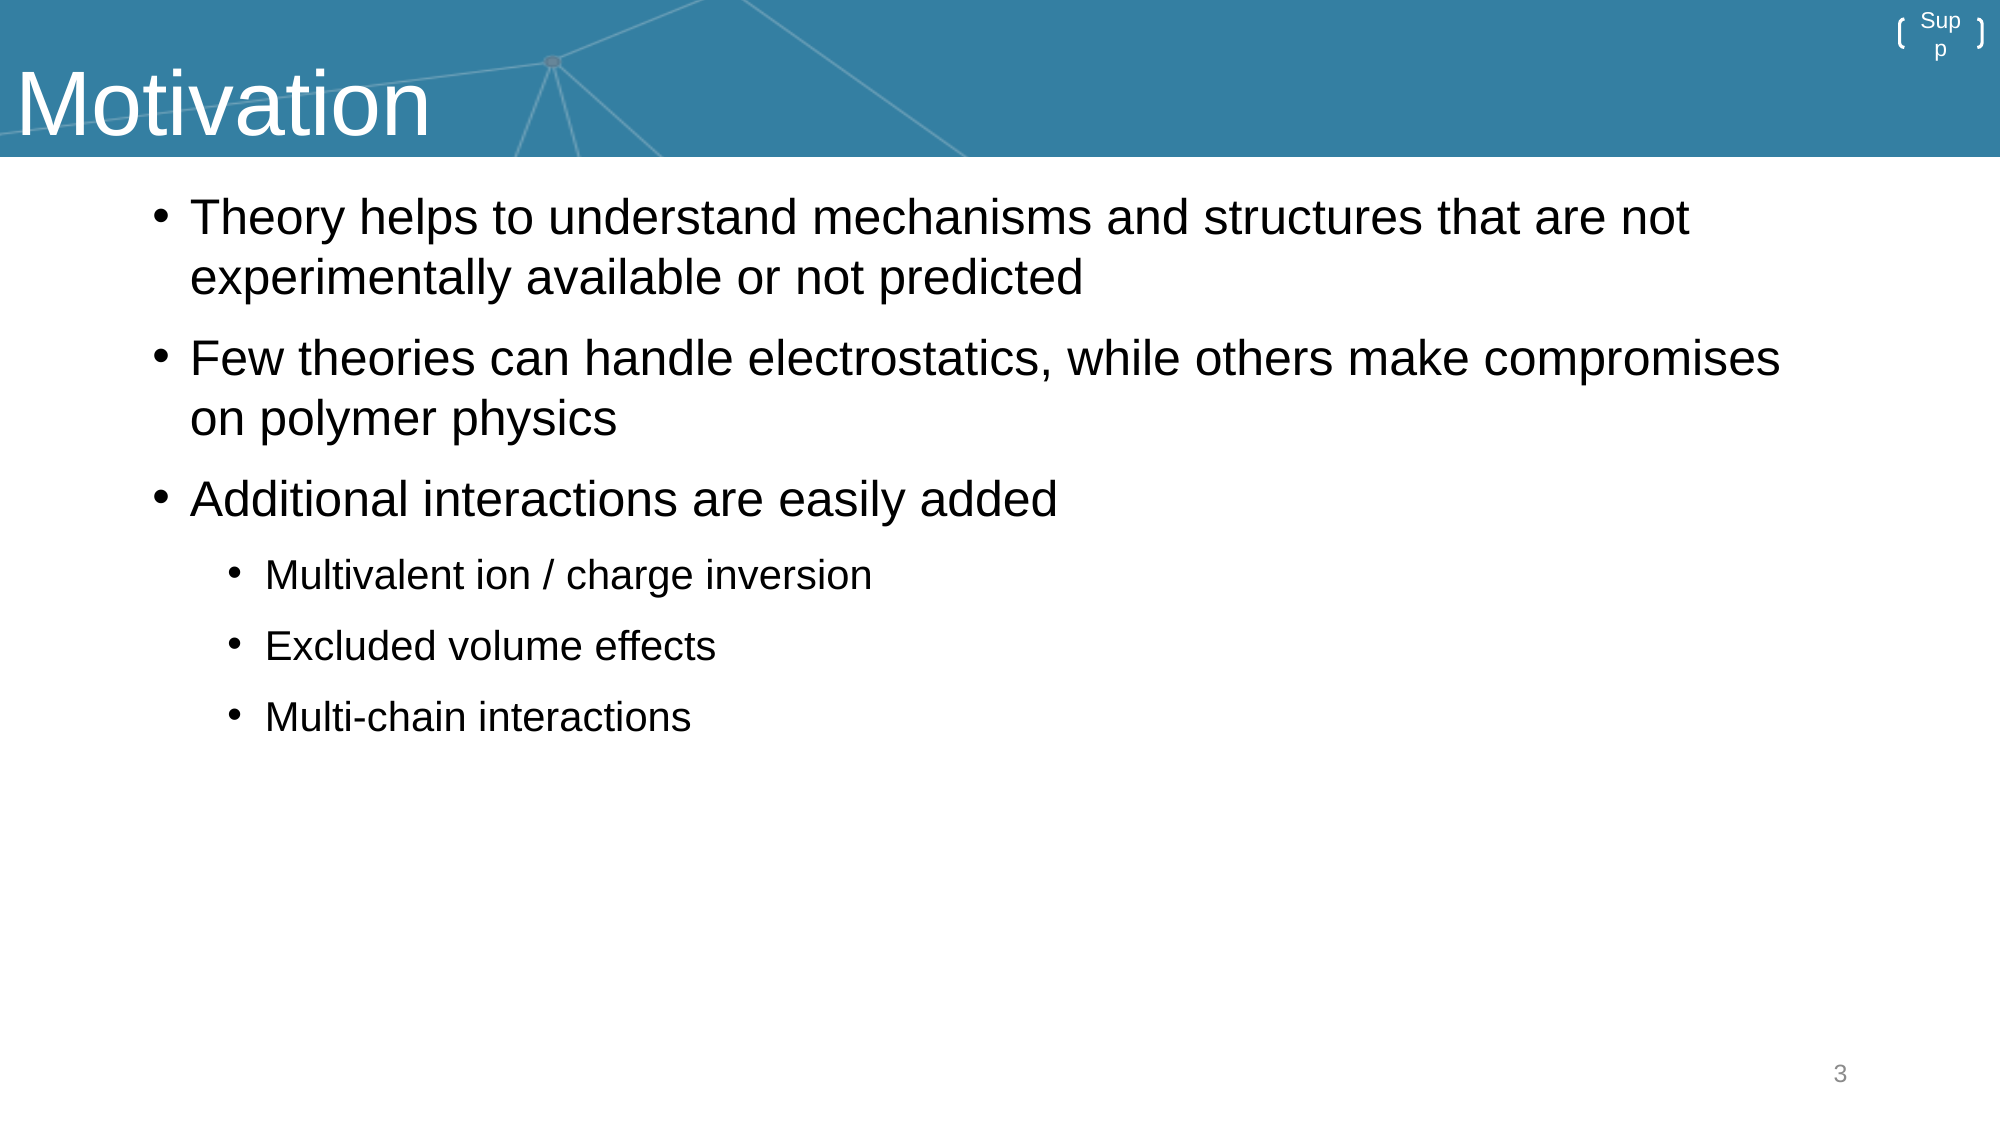

# Motivation
Theory helps to understand mechanisms and structures that are not experimentally available or not predicted
Few theories can handle electrostatics, while others make compromises on polymer physics
Additional interactions are easily added
Multivalent ion / charge inversion
Excluded volume effects
Multi-chain interactions
3